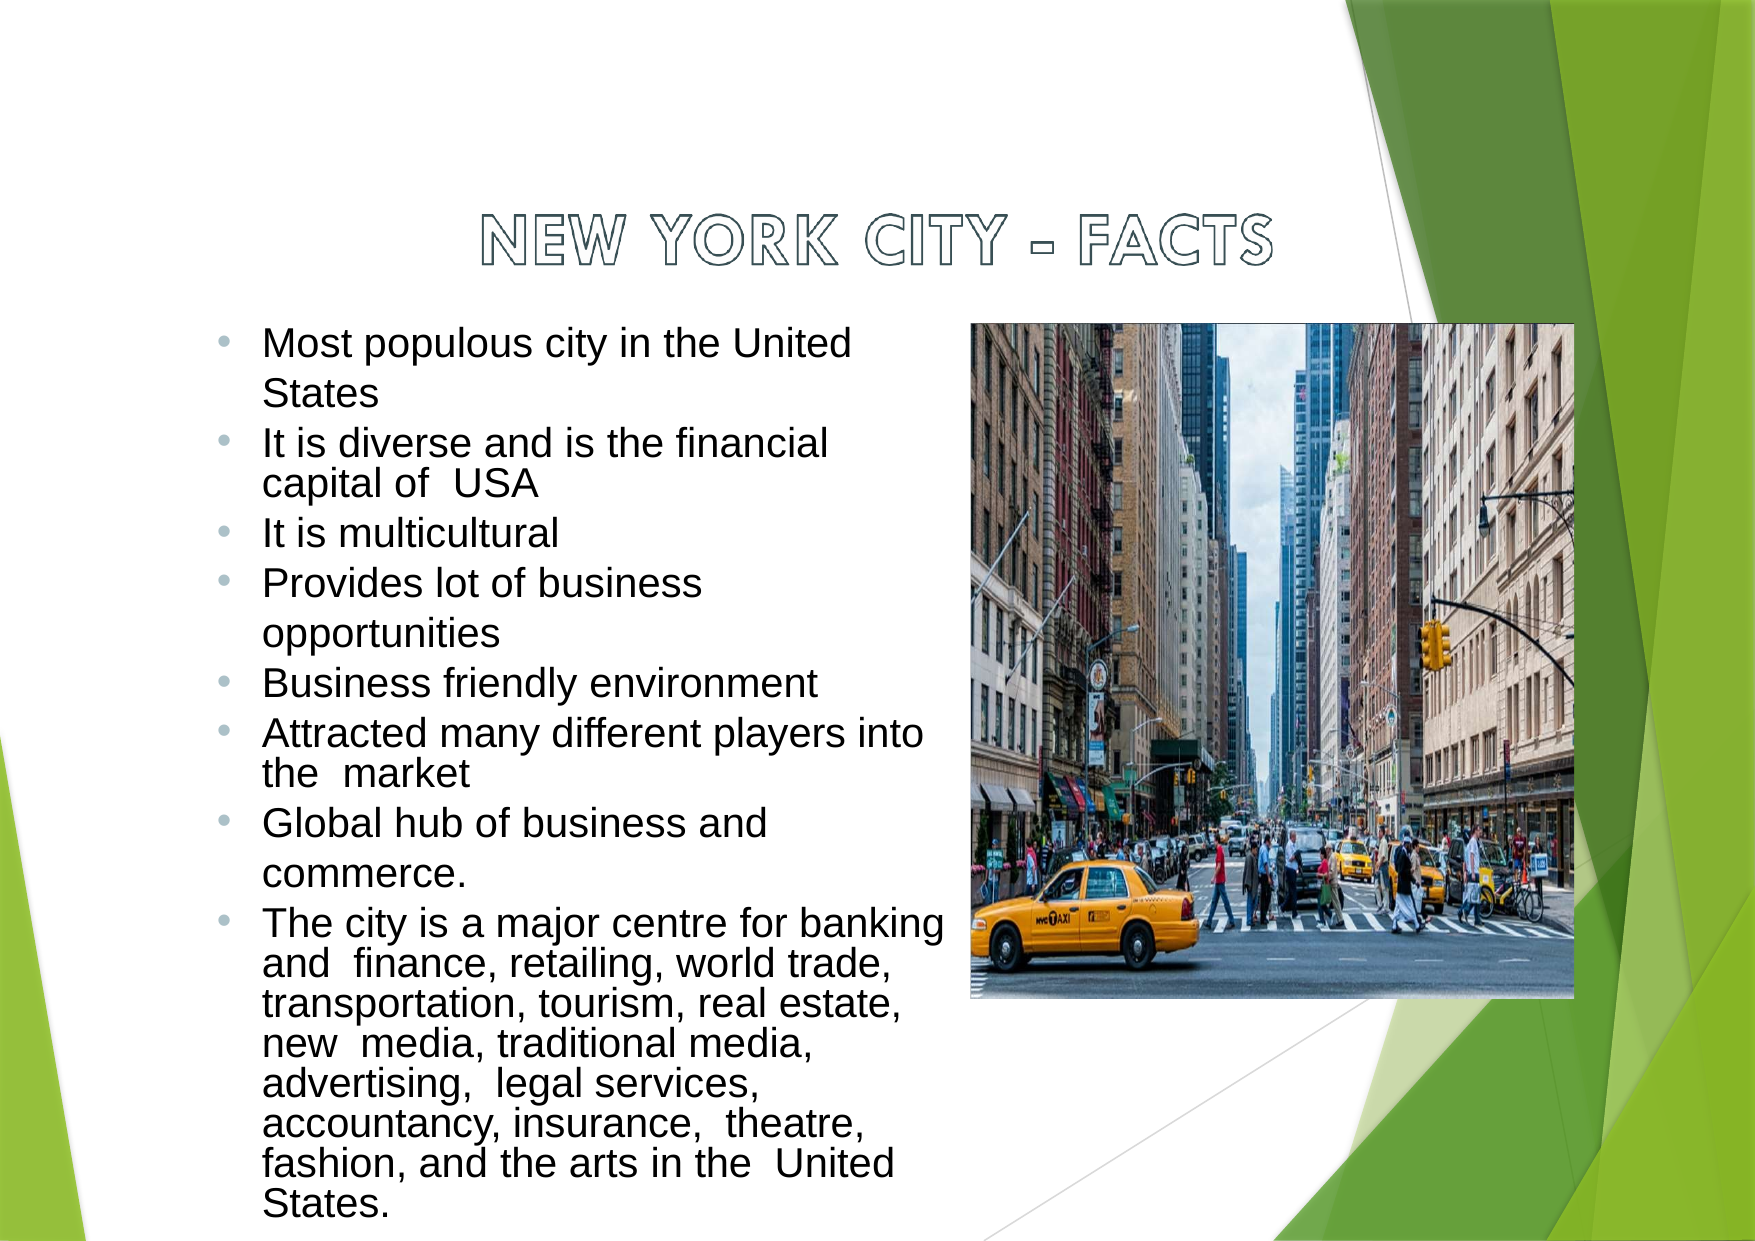

Most populous city in the United States
It is diverse and is the financial capital of  USA
It is multicultural
Provides lot of business opportunities
Business friendly environment
Attracted many different players into the  market
Global hub of business and commerce.
The city is a major centre for banking and  finance, retailing, world trade,  transportation, tourism, real estate, new  media, traditional media, advertising,  legal services, accountancy, insurance,  theatre, fashion, and the arts in the  United States.